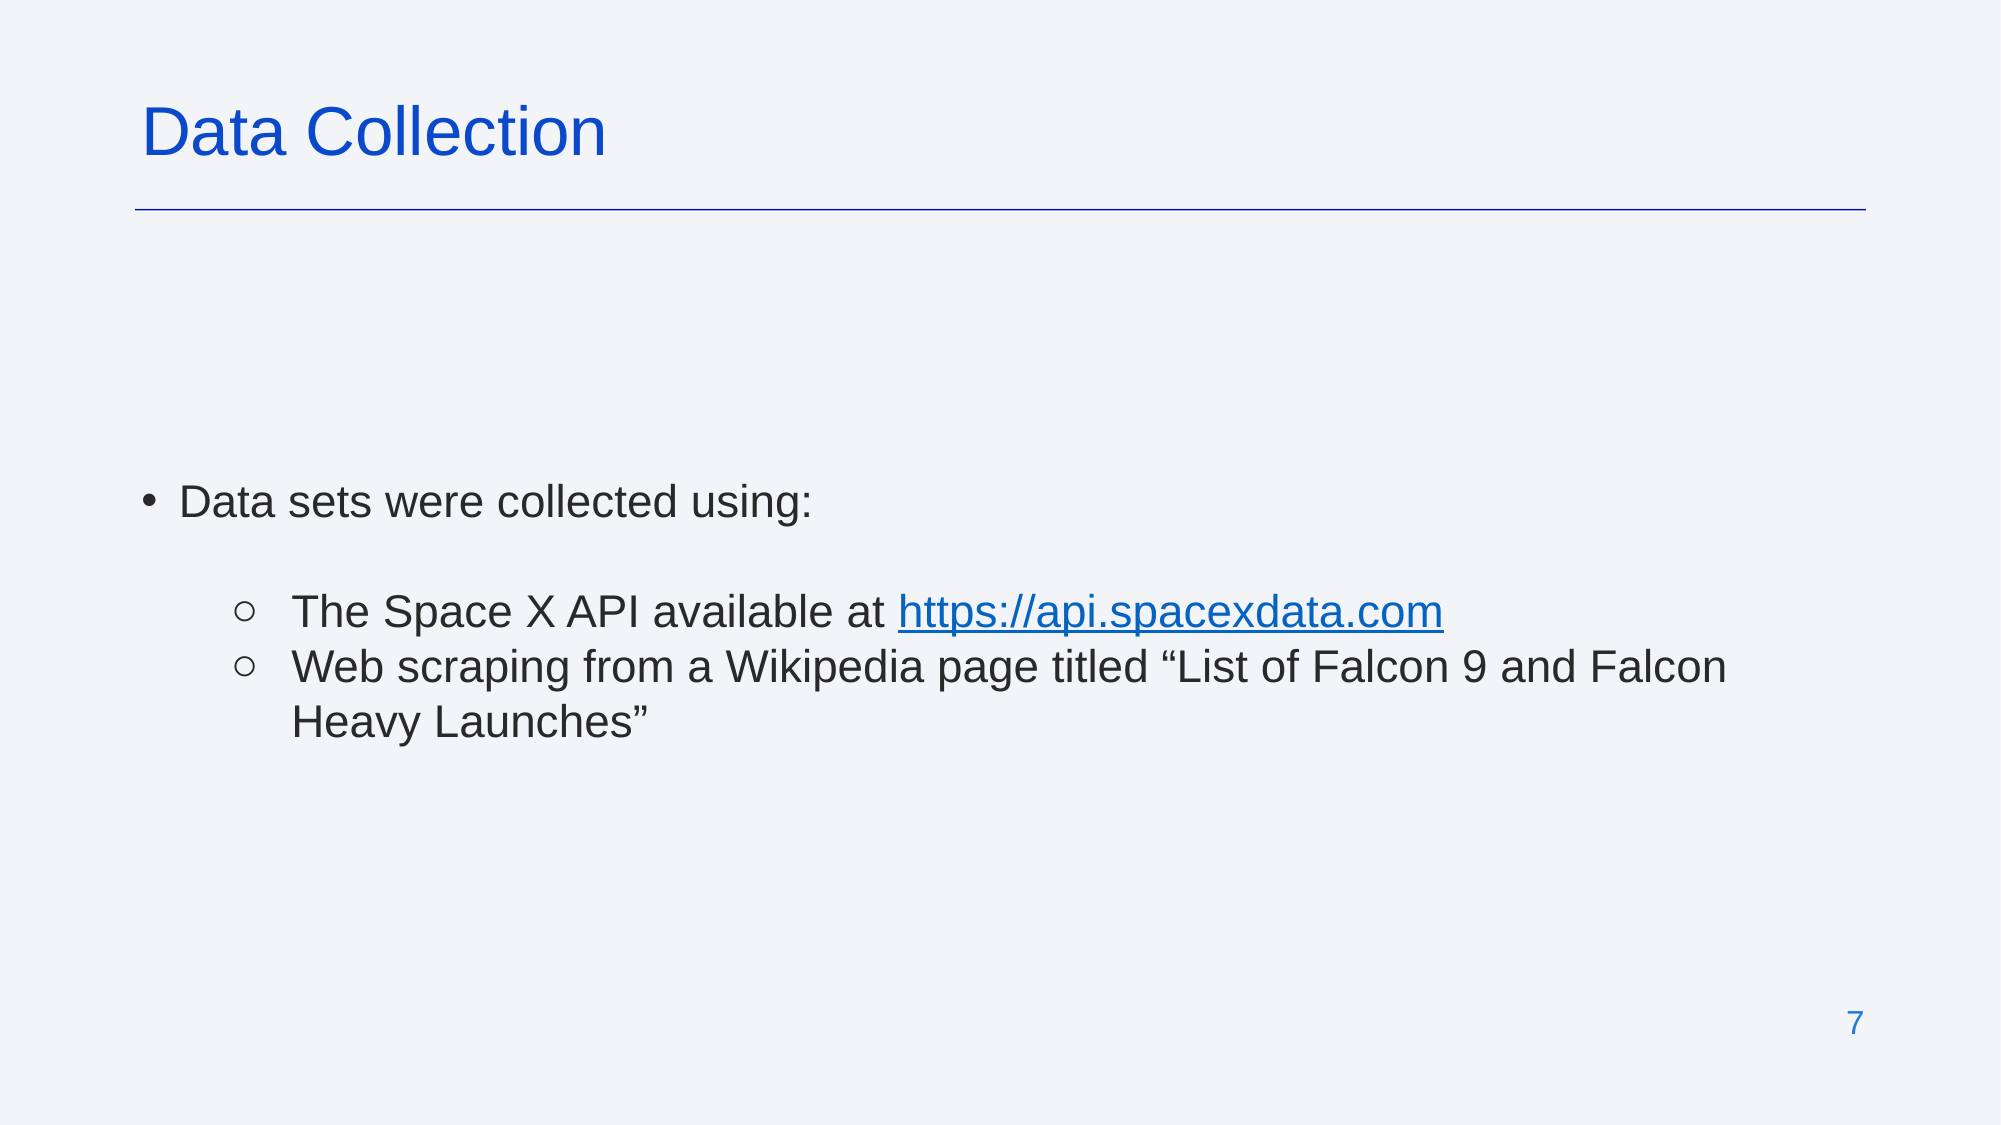

Data Collection

Data sets were collected using:

The Space X API available at https://api.spacexdata.com
Web scraping from a Wikipedia page titled “List of Falcon 9 and Falcon Heavy Launches”
7